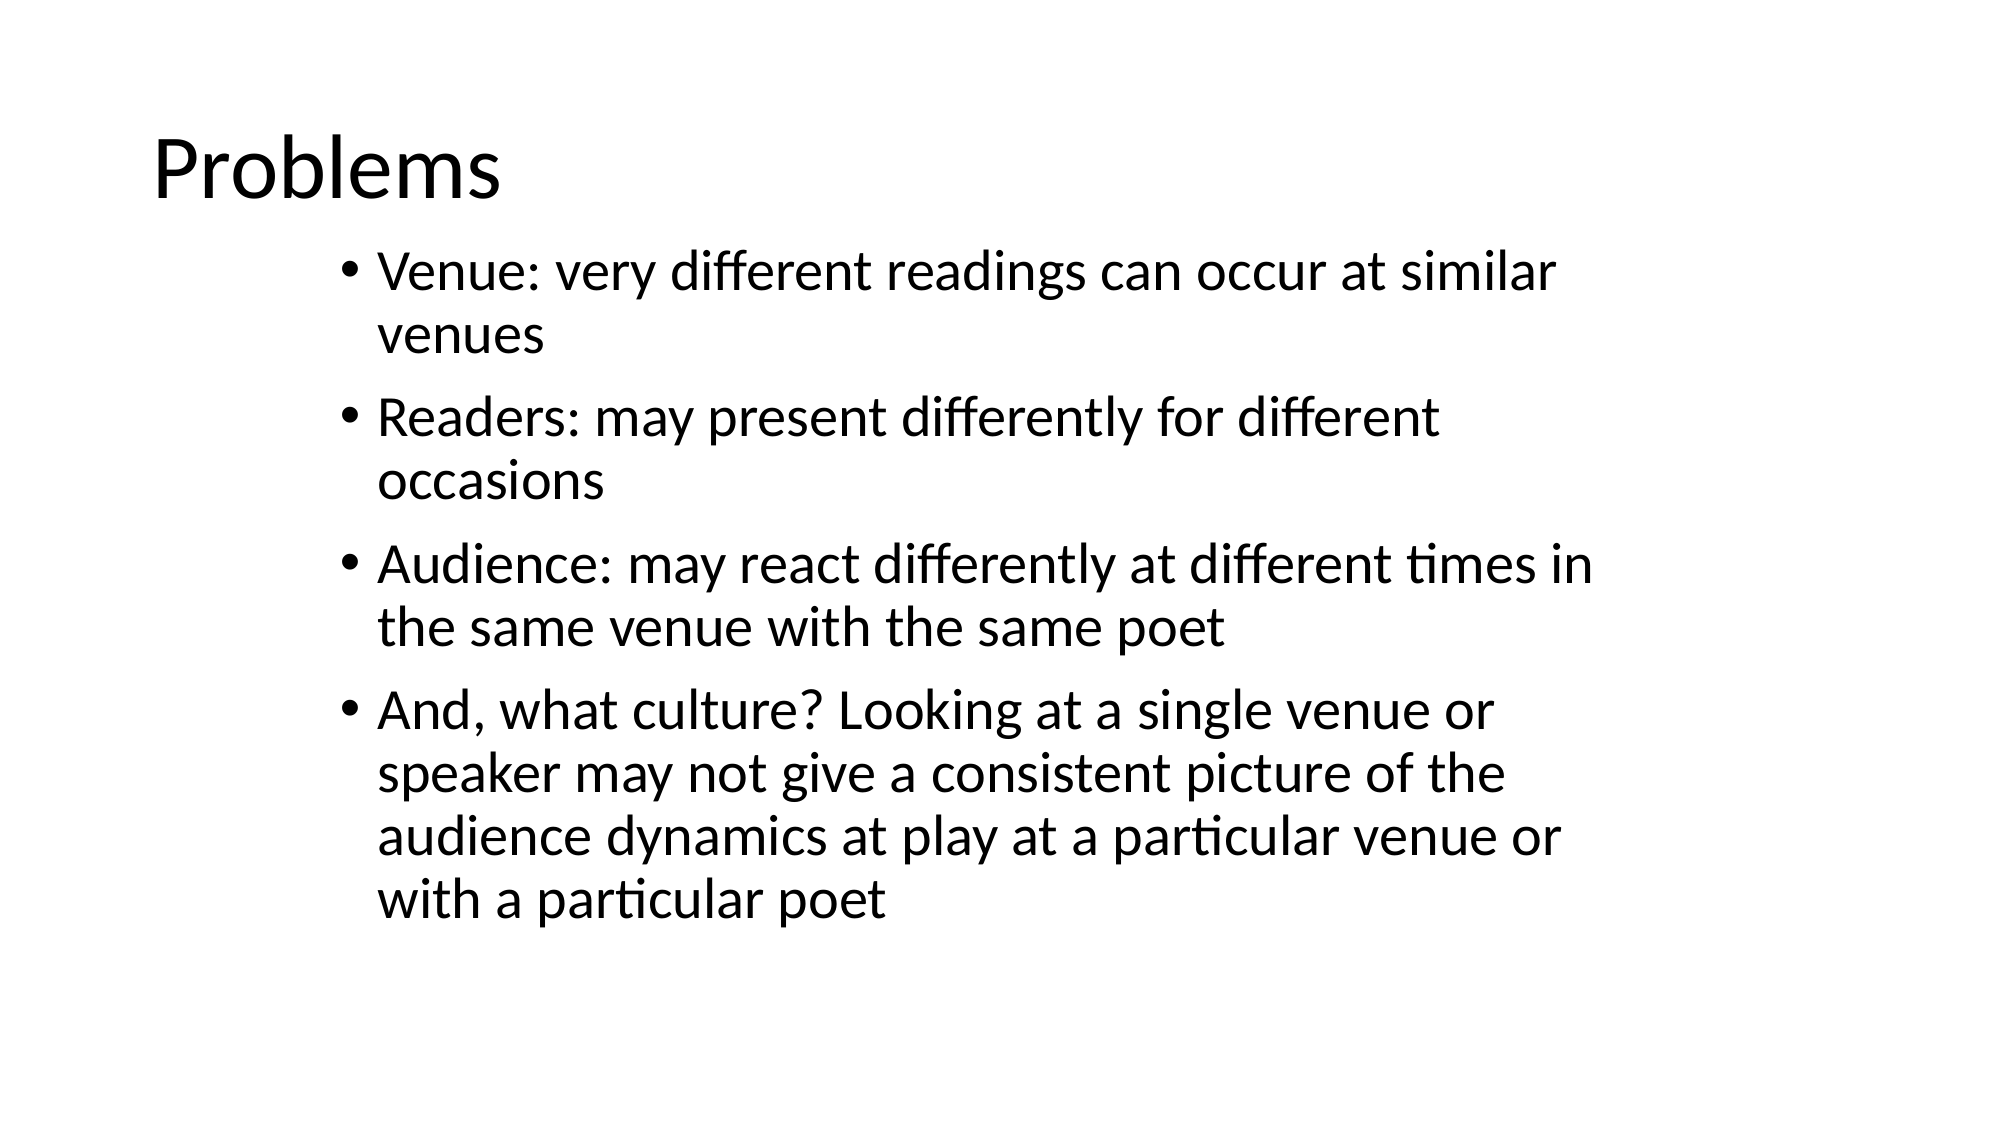

# Problems
Venue: very different readings can occur at similar venues
Readers: may present differently for different occasions
Audience: may react differently at different times in the same venue with the same poet
And, what culture? Looking at a single venue or speaker may not give a consistent picture of the audience dynamics at play at a particular venue or with a particular poet